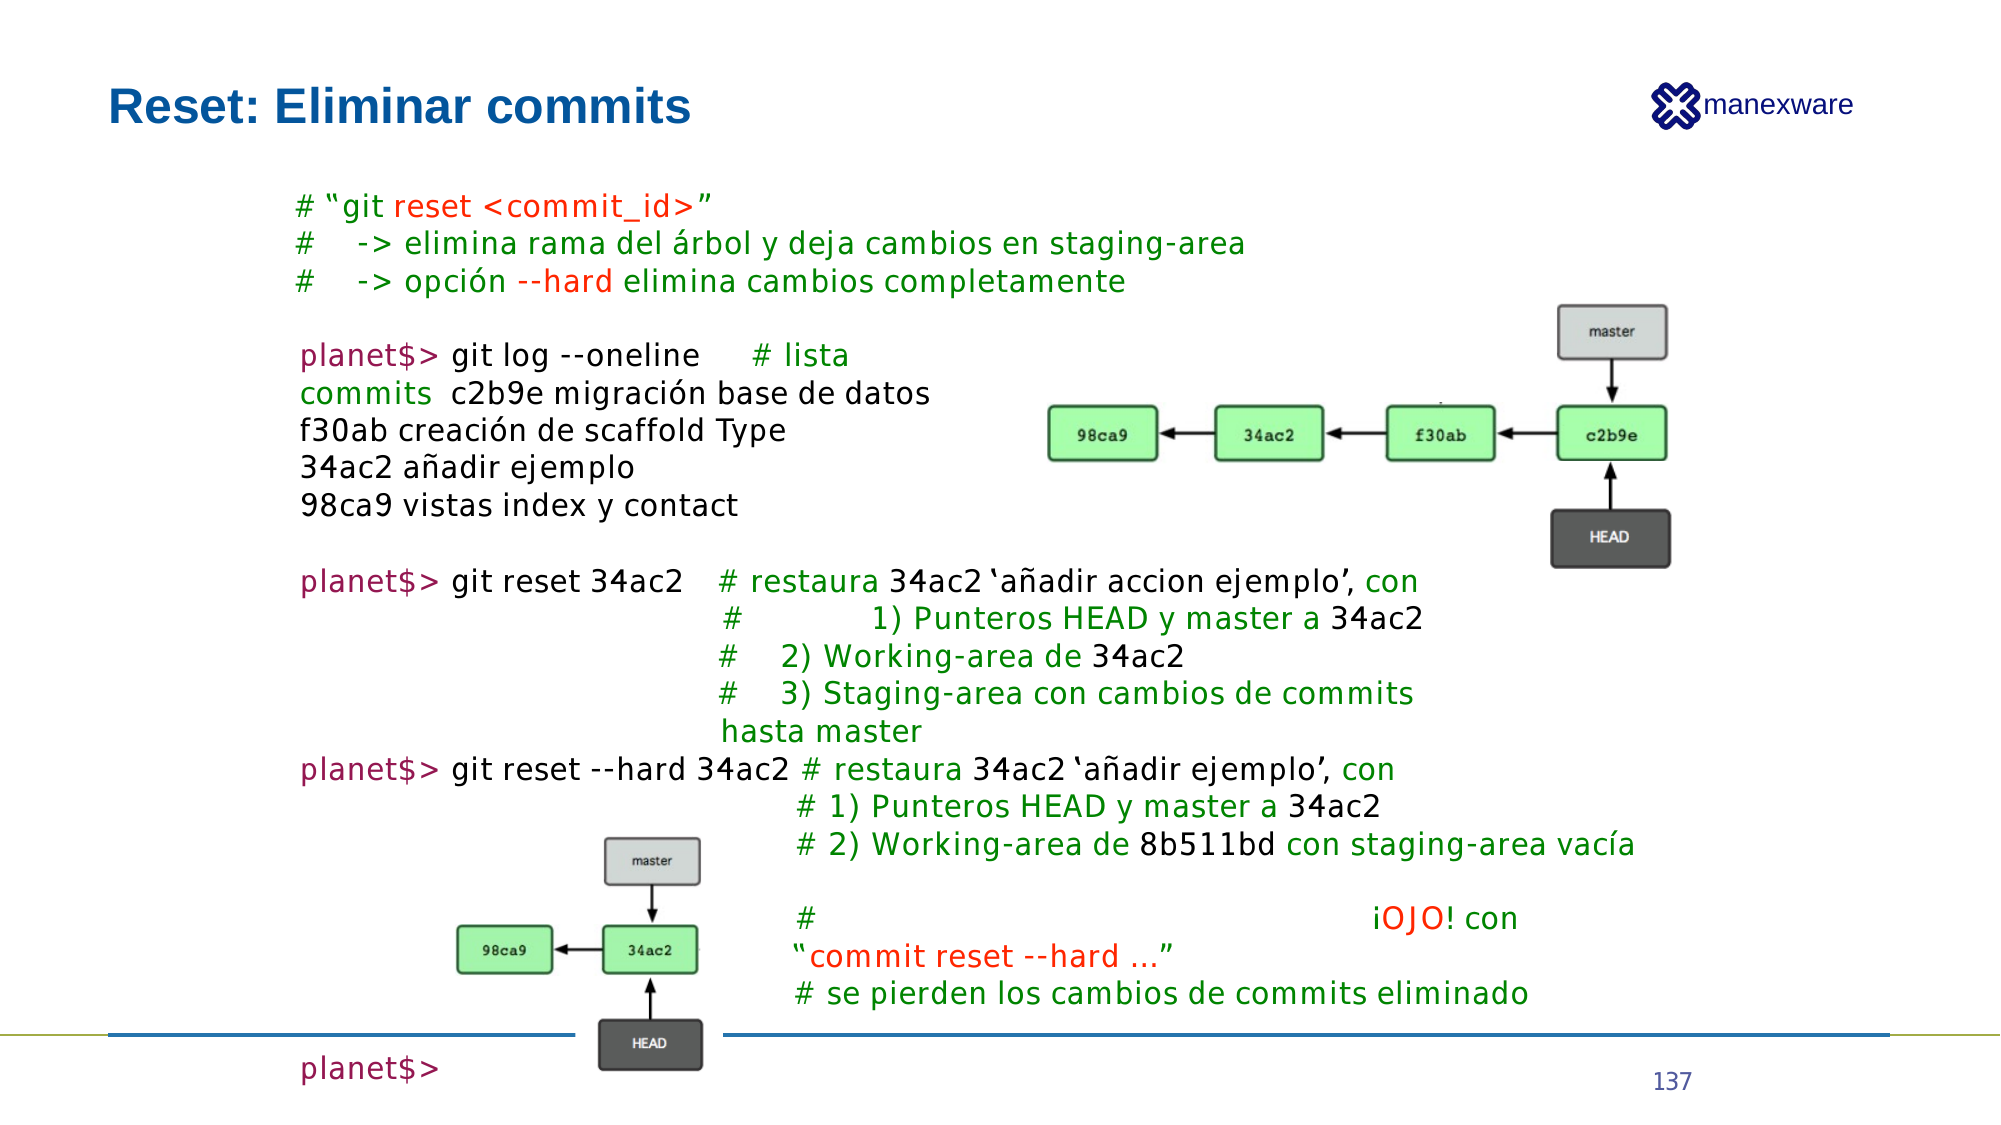

# Reset: Eliminar commits
# “git reset <commit_id>”
#	-> elimina rama del árbol y deja cambios en staging-area  #	-> opción --hard elimina cambios completamente

planet$> git log --oneline	# lista commits  c2b9e migración base de datos
f30ab creación de scaffold Type  34ac2 añadir ejemplo
98ca9 vistas index y contact

planet$> git reset 34ac2
# restaura 34ac2 ‘añadir accion ejemplo’, con  #	1) Punteros HEAD y master a 34ac2
#	2) Working-area de 34ac2
#	3) Staging-area con cambios de commits hasta master
planet$> git reset --hard 34ac2 # restaura 34ac2 ‘añadir ejemplo’, con
# 1) Punteros HEAD y master a 34ac2
# 2) Working-area de 8b511bd con staging-area vacía

#	¡OJO! con “commit reset --hard ...”
# se pierden los cambios de commits eliminado

planet$>
#
137